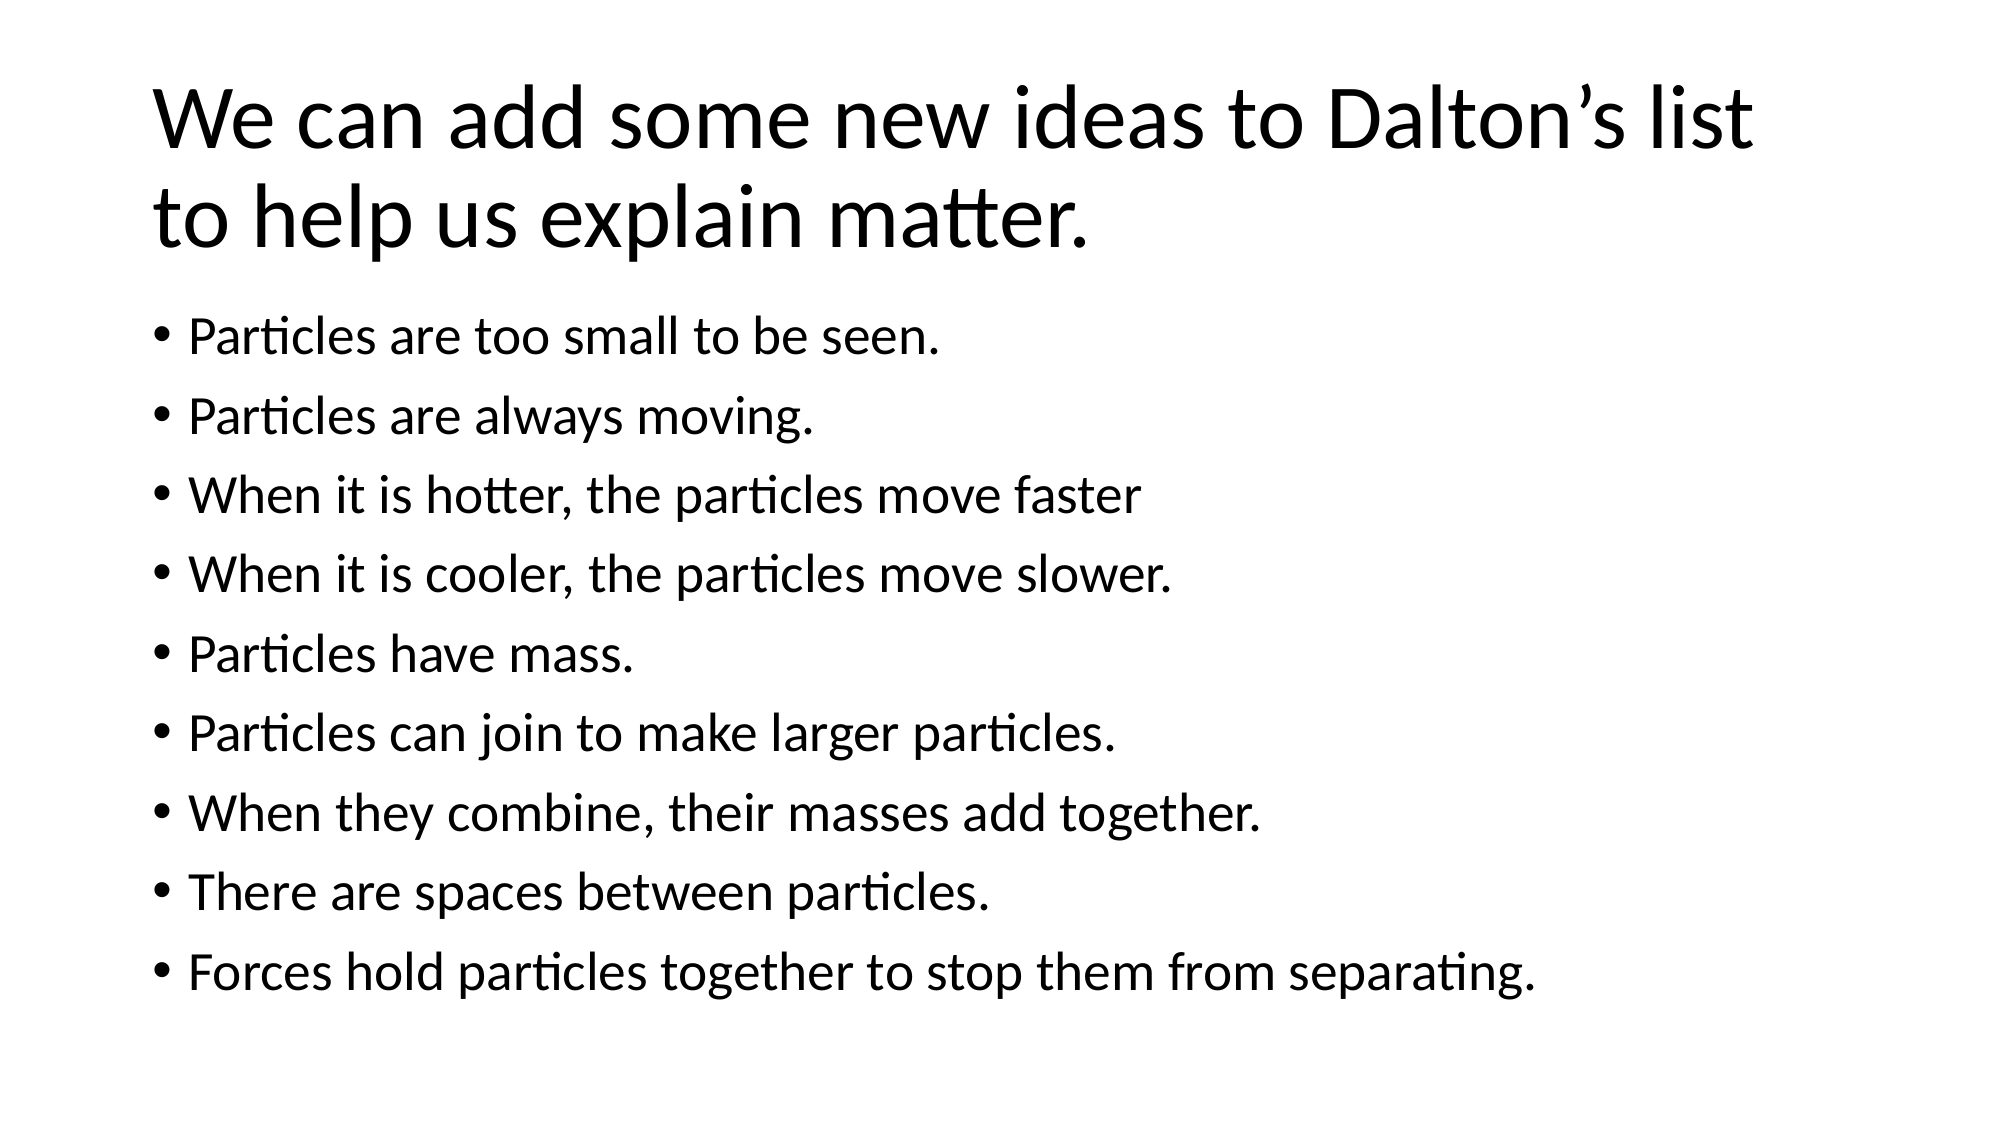

# We can add some new ideas to Dalton’s list to help us explain matter.
Particles are too small to be seen.
Particles are always moving.
When it is hotter, the particles move faster
When it is cooler, the particles move slower.
Particles have mass.
Particles can join to make larger particles.
When they combine, their masses add together.
There are spaces between particles.
Forces hold particles together to stop them from separating.